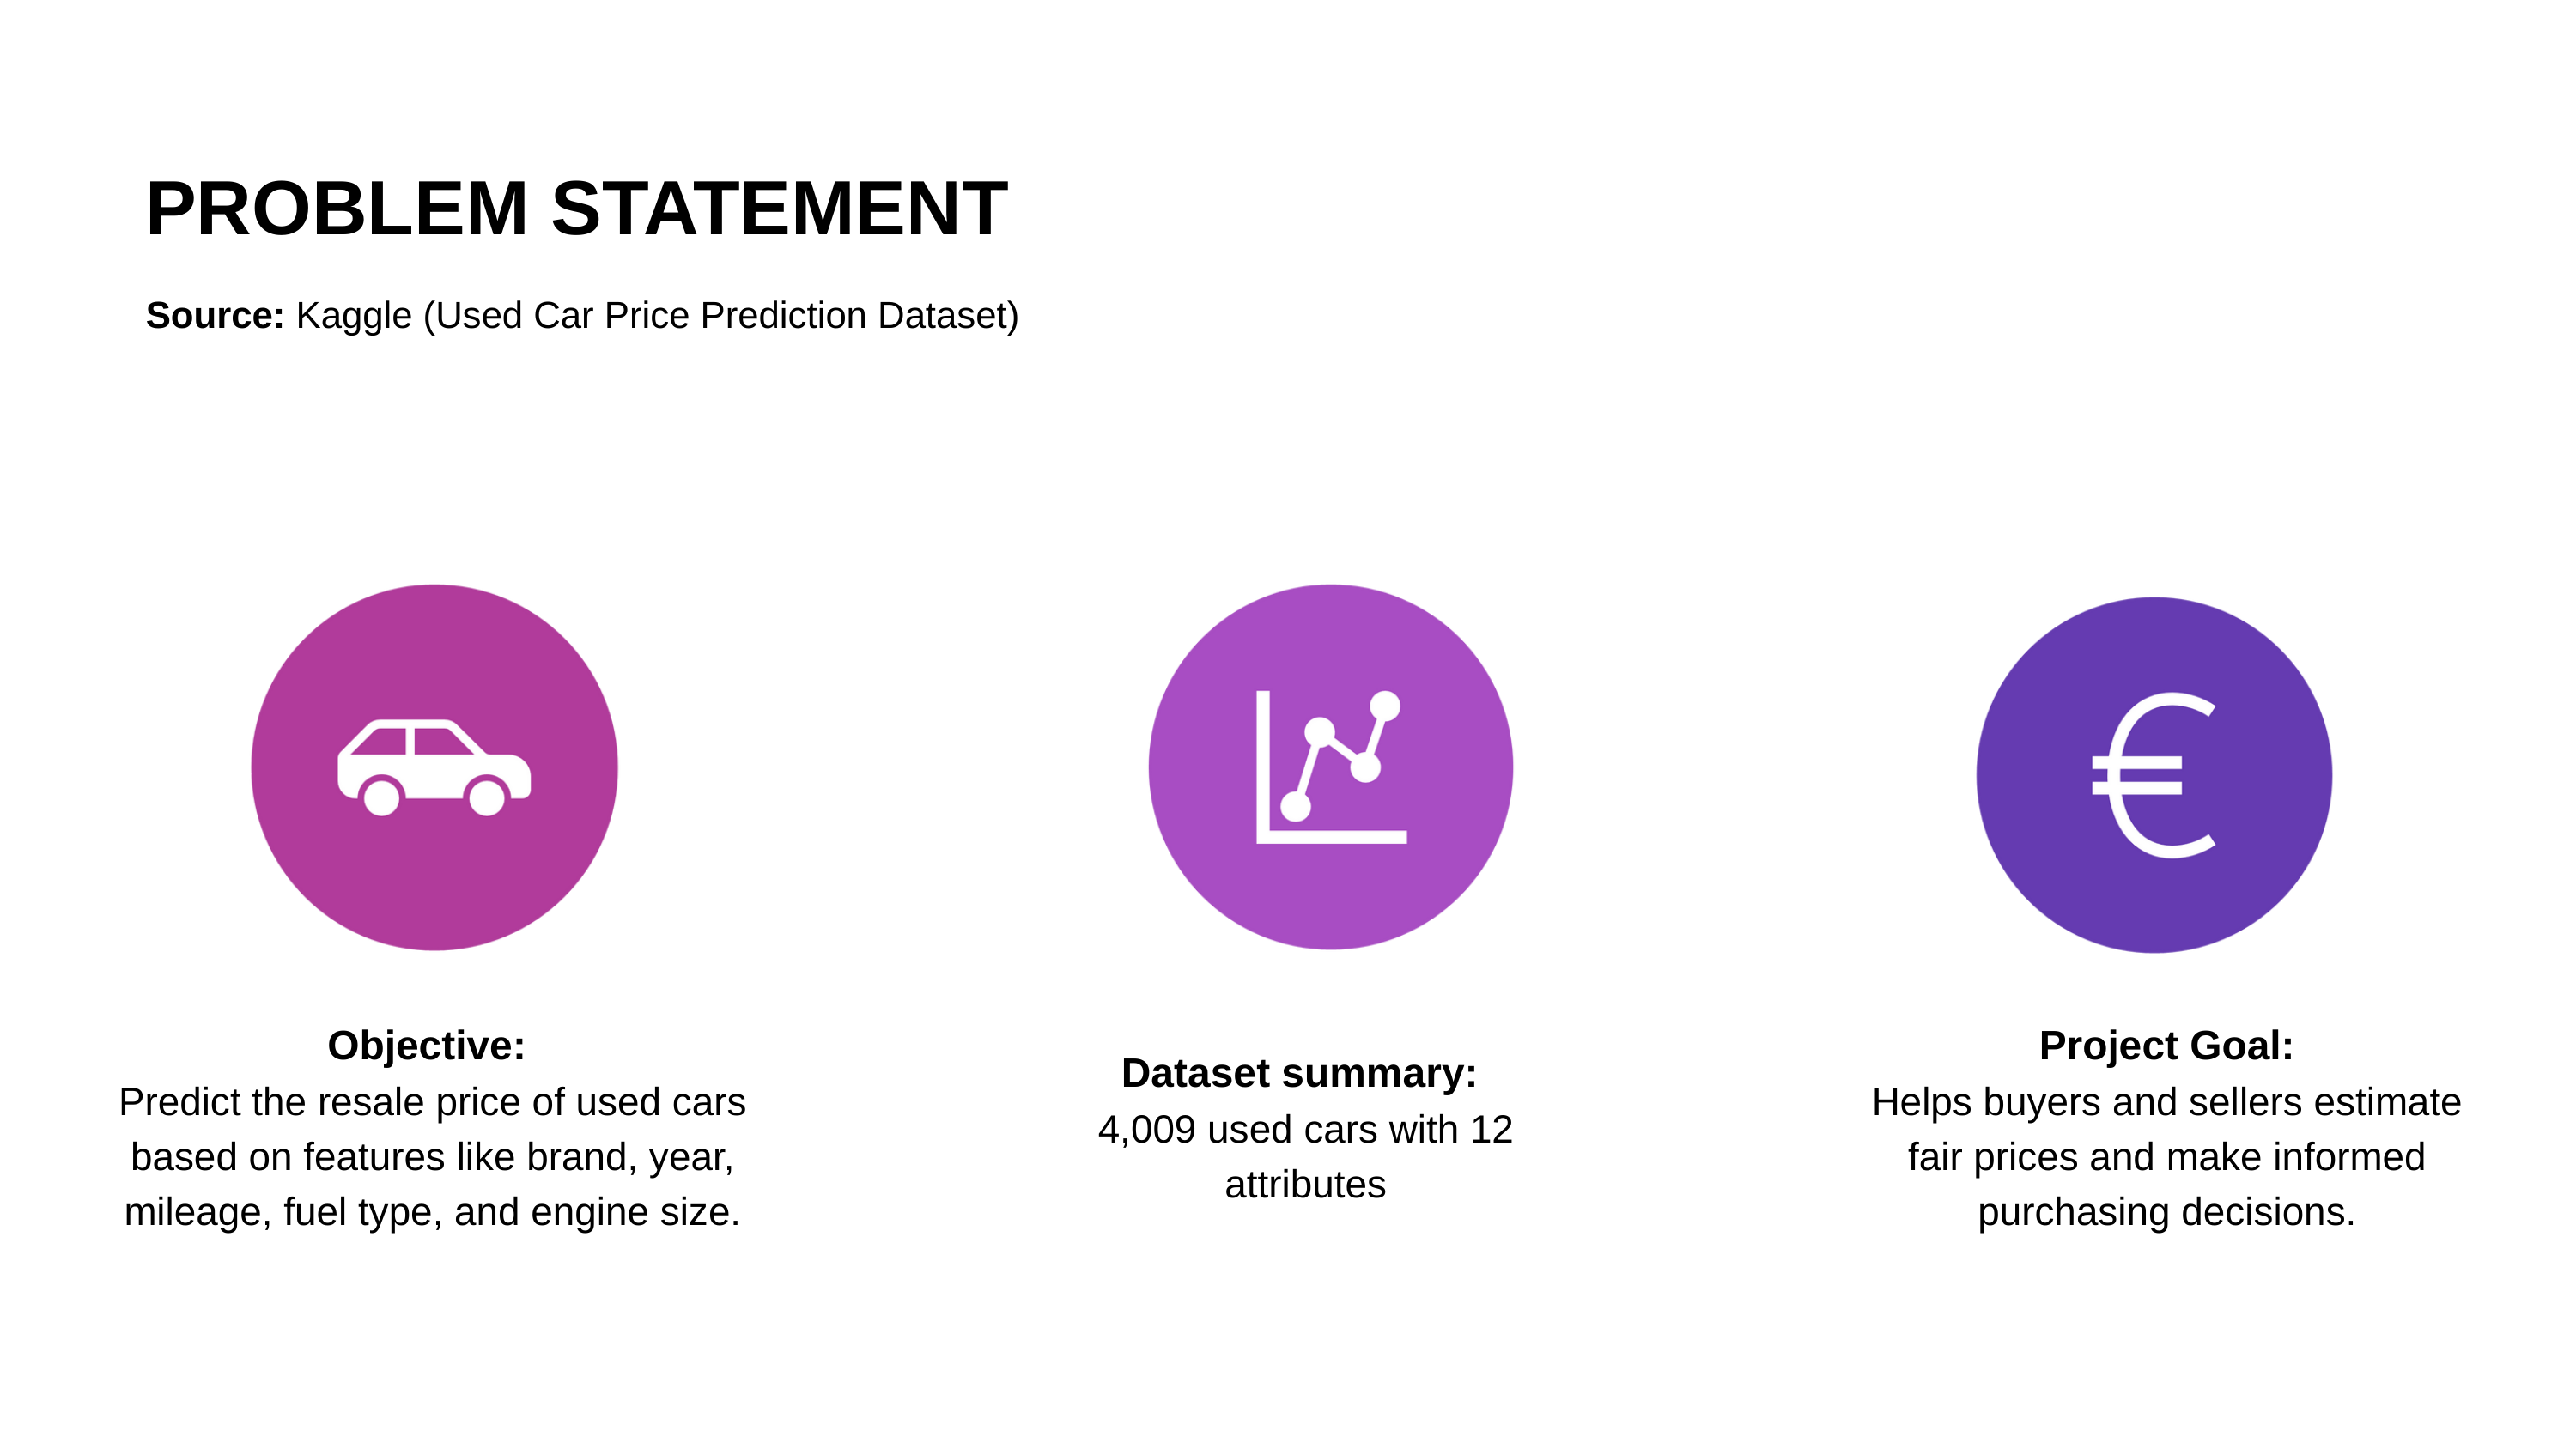

PROBLEM STATEMENT
Source: Kaggle (Used Car Price Prediction Dataset)

Objective:
Predict the resale price of used cars based on features like brand, year, mileage, fuel type, and engine size.
Project Goal:
Helps buyers and sellers estimate fair prices and make informed purchasing decisions.
Dataset summary:
4,009 used cars with 12 attributes